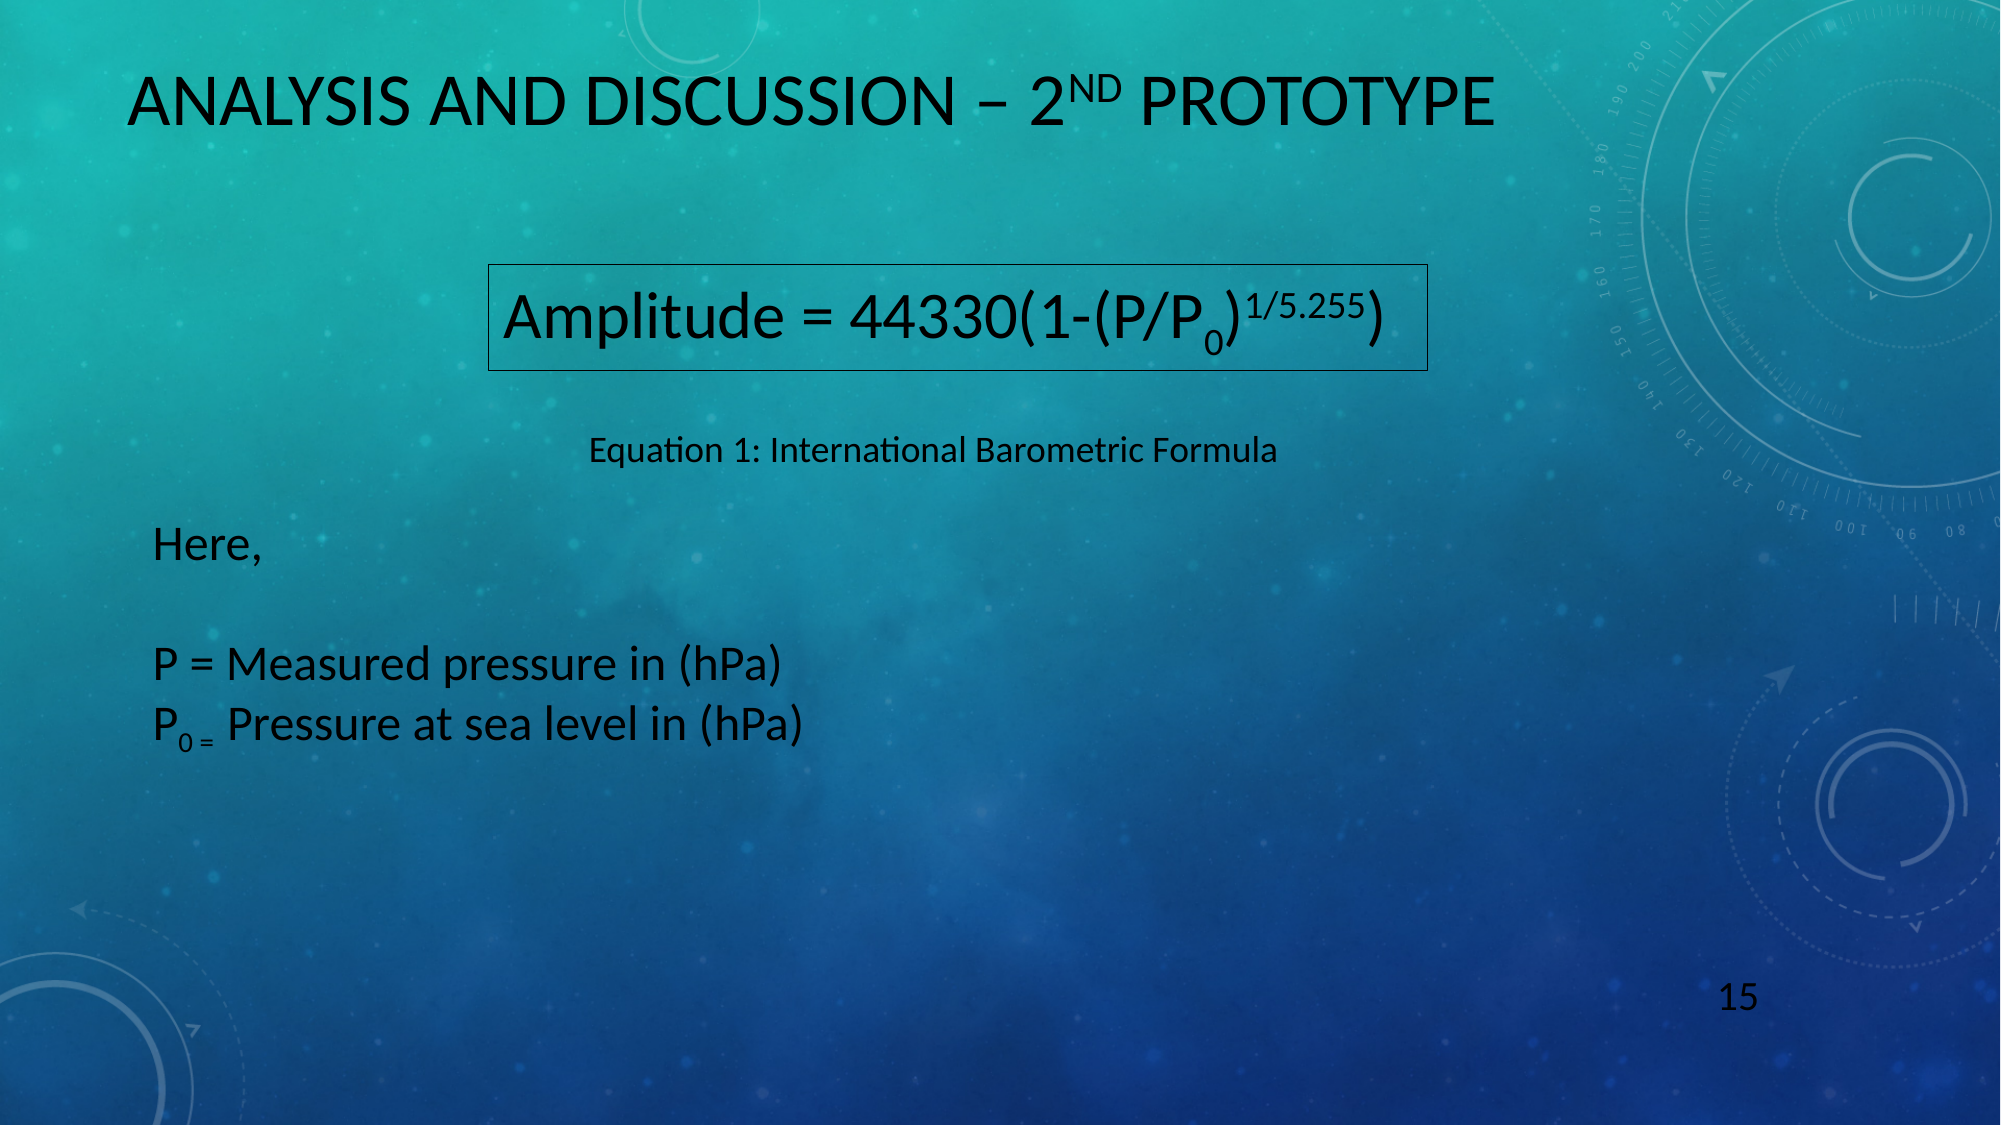

# Analysis AND DISCUSSION – 2nd prototype
Amplitude = 44330(1-(P/P0)1/5.255)
Equation 1: International Barometric Formula
Here,

P = Measured pressure in (hPa)
P0 =  Pressure at sea level in (hPa)
15